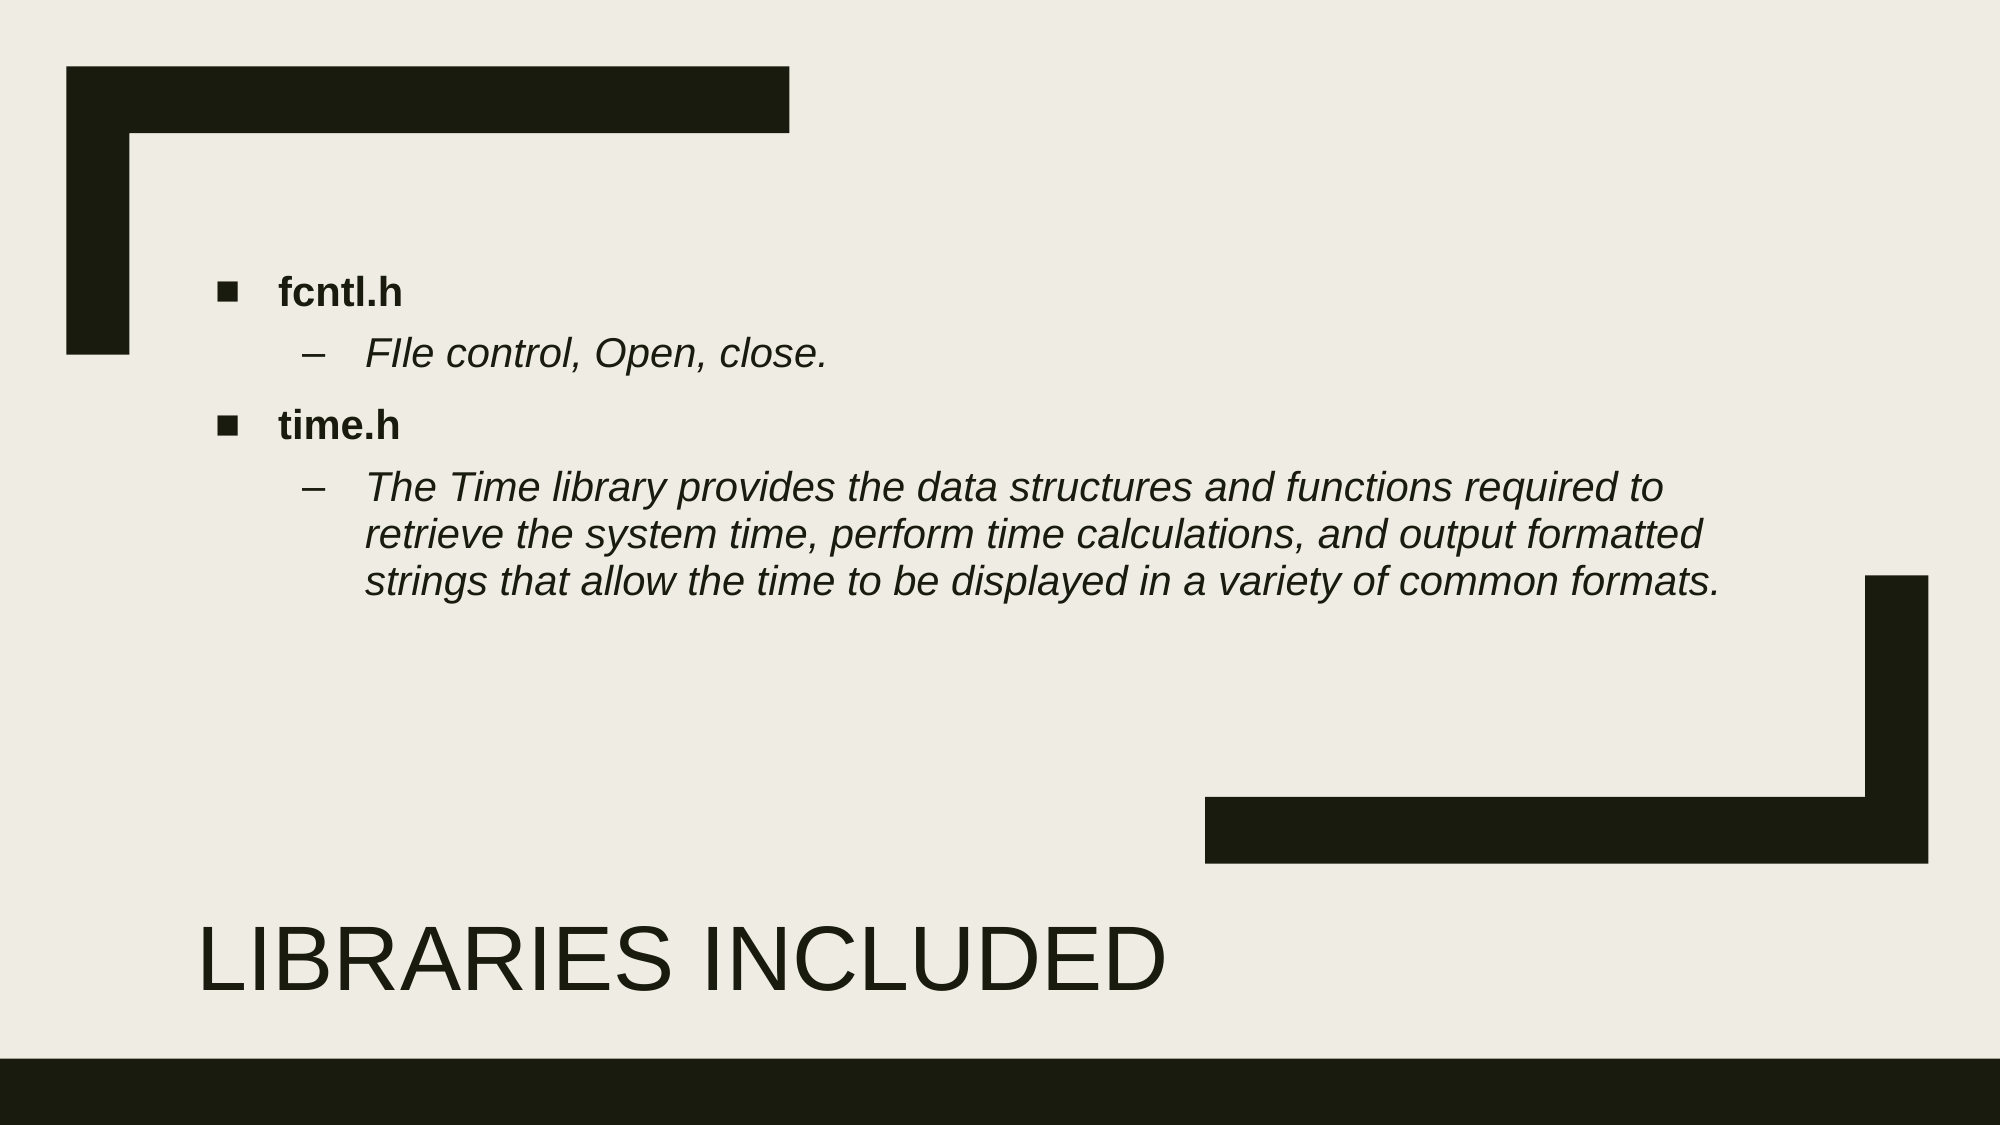

fcntl.h
FIle control, Open, close.
time.h
The Time library provides the data structures and functions required to retrieve the system time, perform time calculations, and output formatted strings that allow the time to be displayed in a variety of common formats.

# LIBRARIES INCLUDED